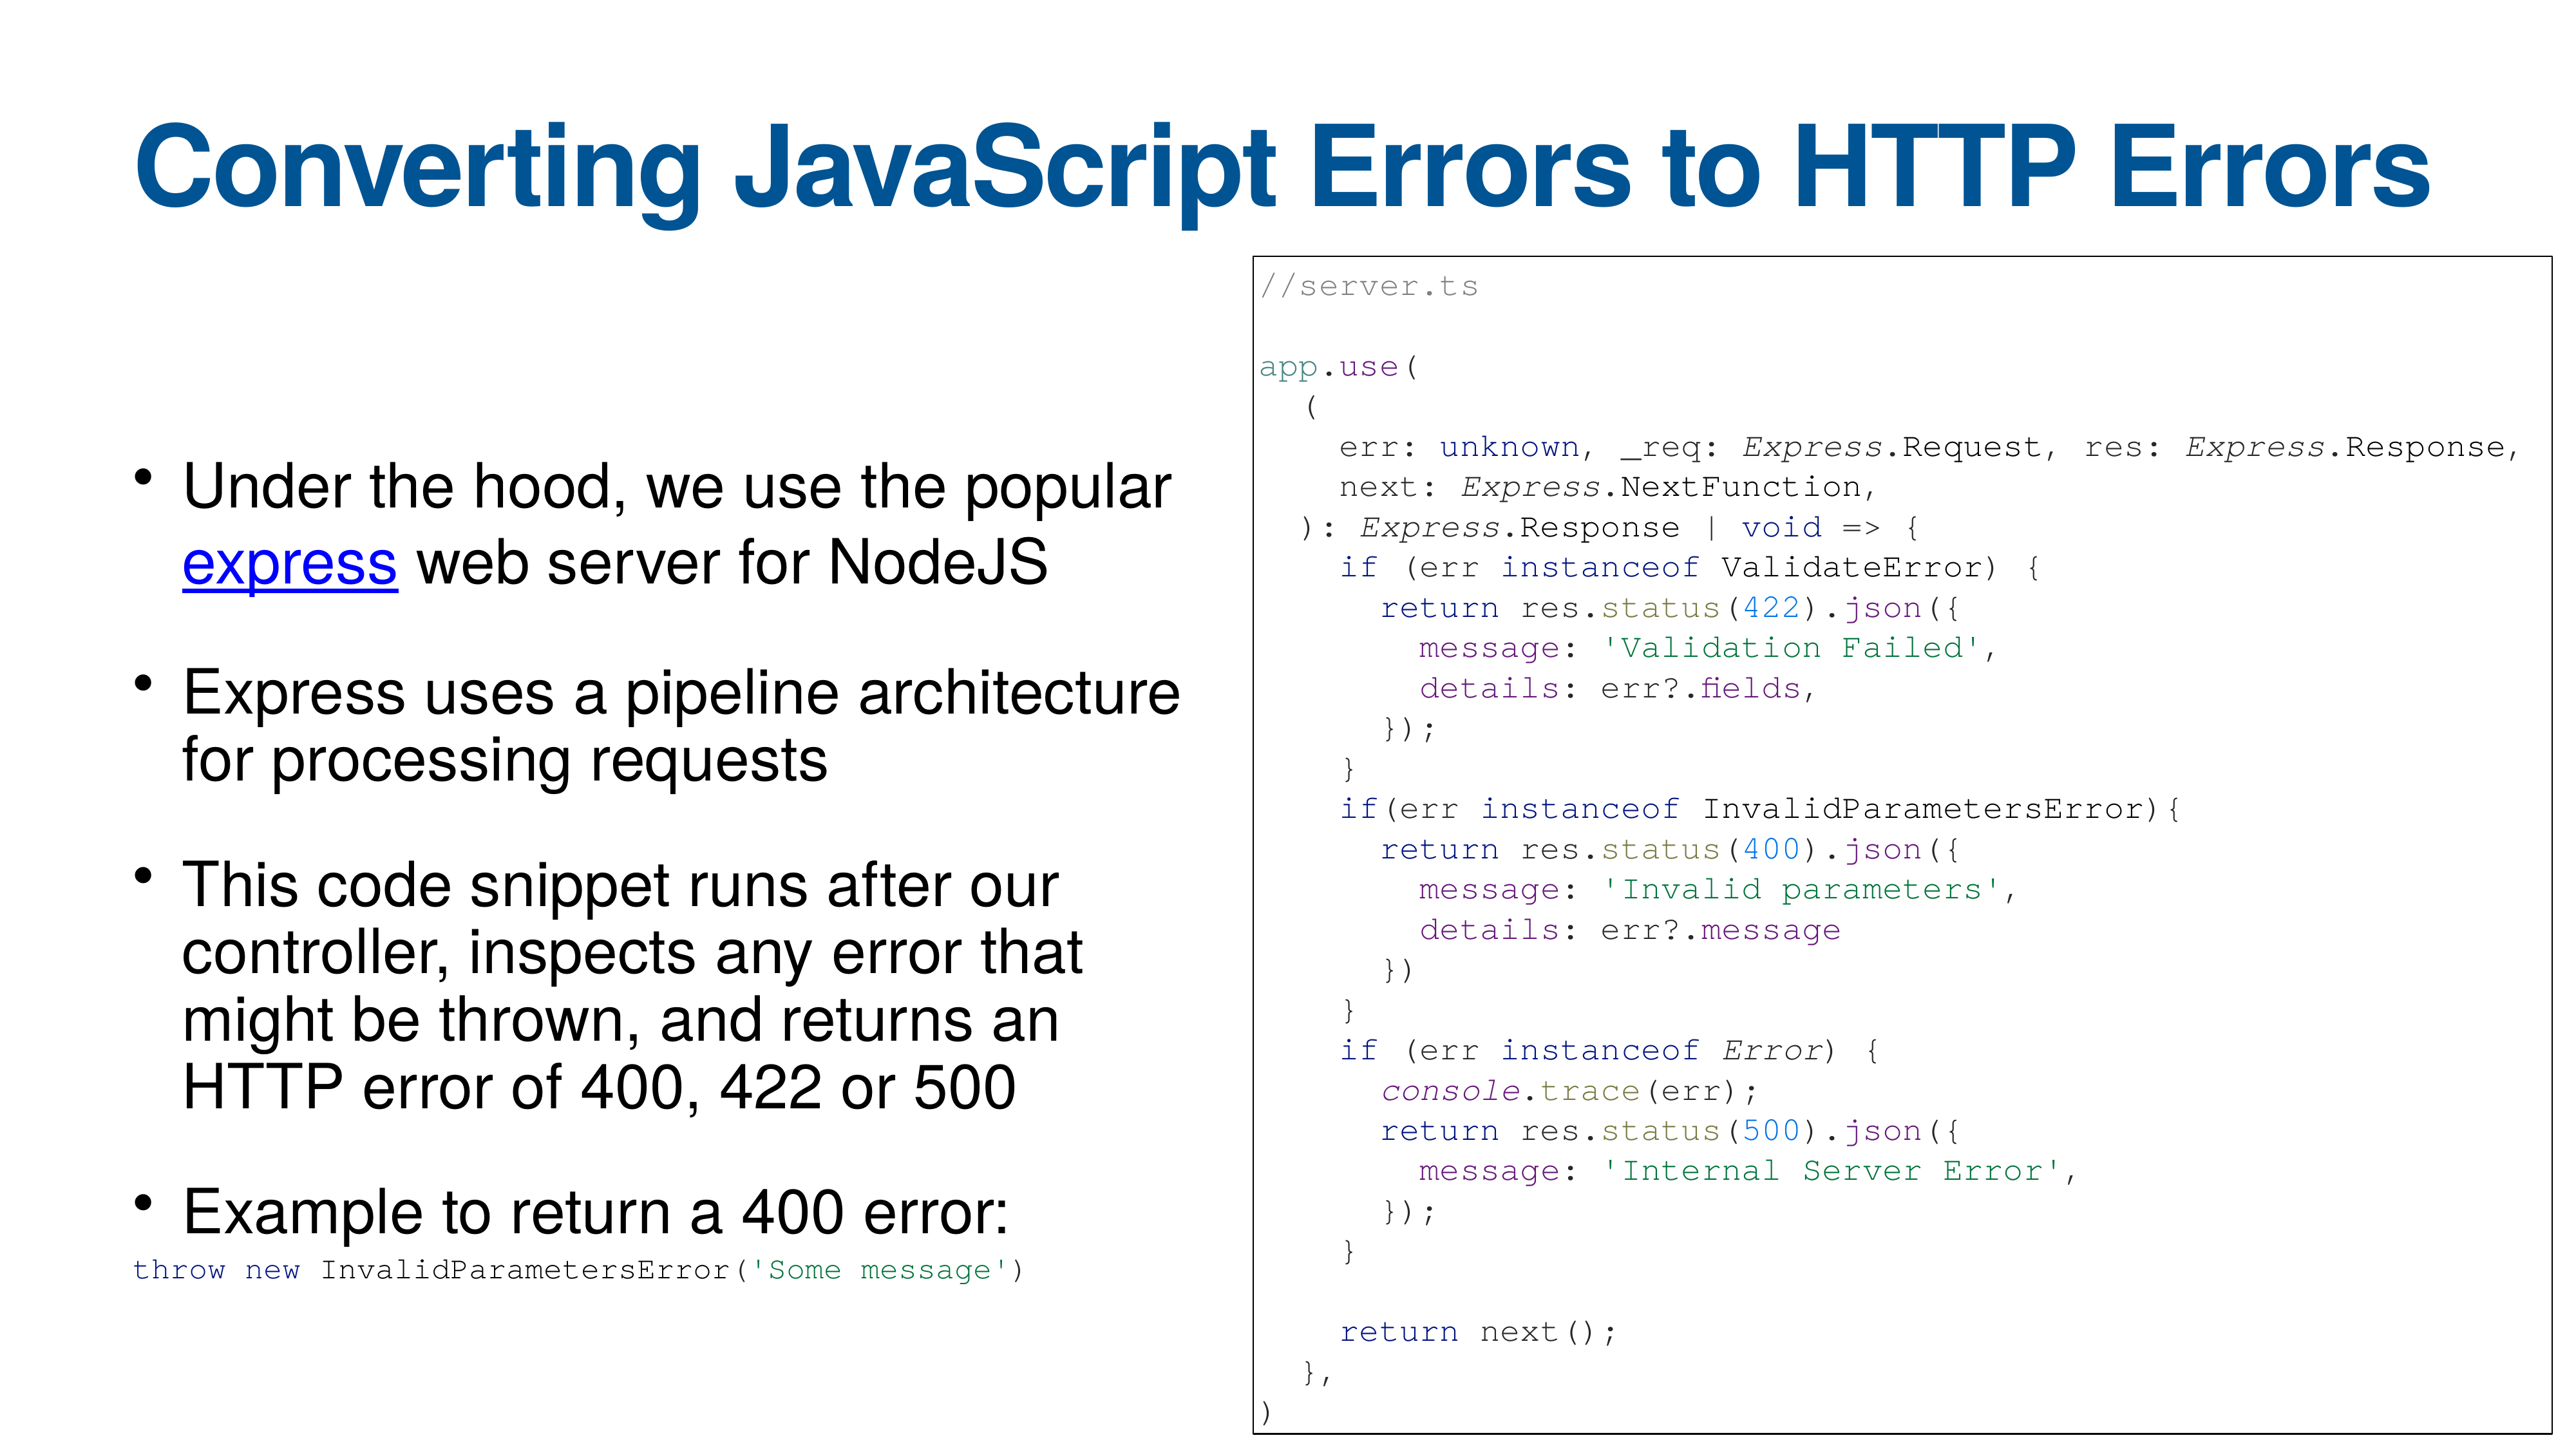

# Converting JavaScript Errors to HTTP Errors

//server.ts

app.use(
  (
    err: unknown, _req: Express.Request, res: Express.Response,
    next: Express.NextFunction,
  ): Express.Response | void => {
    if (err instanceof ValidateError) {
      return res.status(422).json({
        message: 'Validation Failed',
        details: err?.fields,
      });
    }
    if(err instanceof InvalidParametersError){
      return res.status(400).json({
        message: 'Invalid parameters',
        details: err?.message
      })
    }
    if (err instanceof Error) {
      console.trace(err);
      return res.status(500).json({
        message: 'Internal Server Error',
      });
    }

    return next();
  },
)
Under the hood, we use the popular express web server for NodeJS
Express uses a pipeline architecture for processing requests
This code snippet runs after our controller, inspects any error that might be thrown, and returns an HTTP error of 400, 422 or 500
Example to return a 400 error:
throw new InvalidParametersError('Some message')